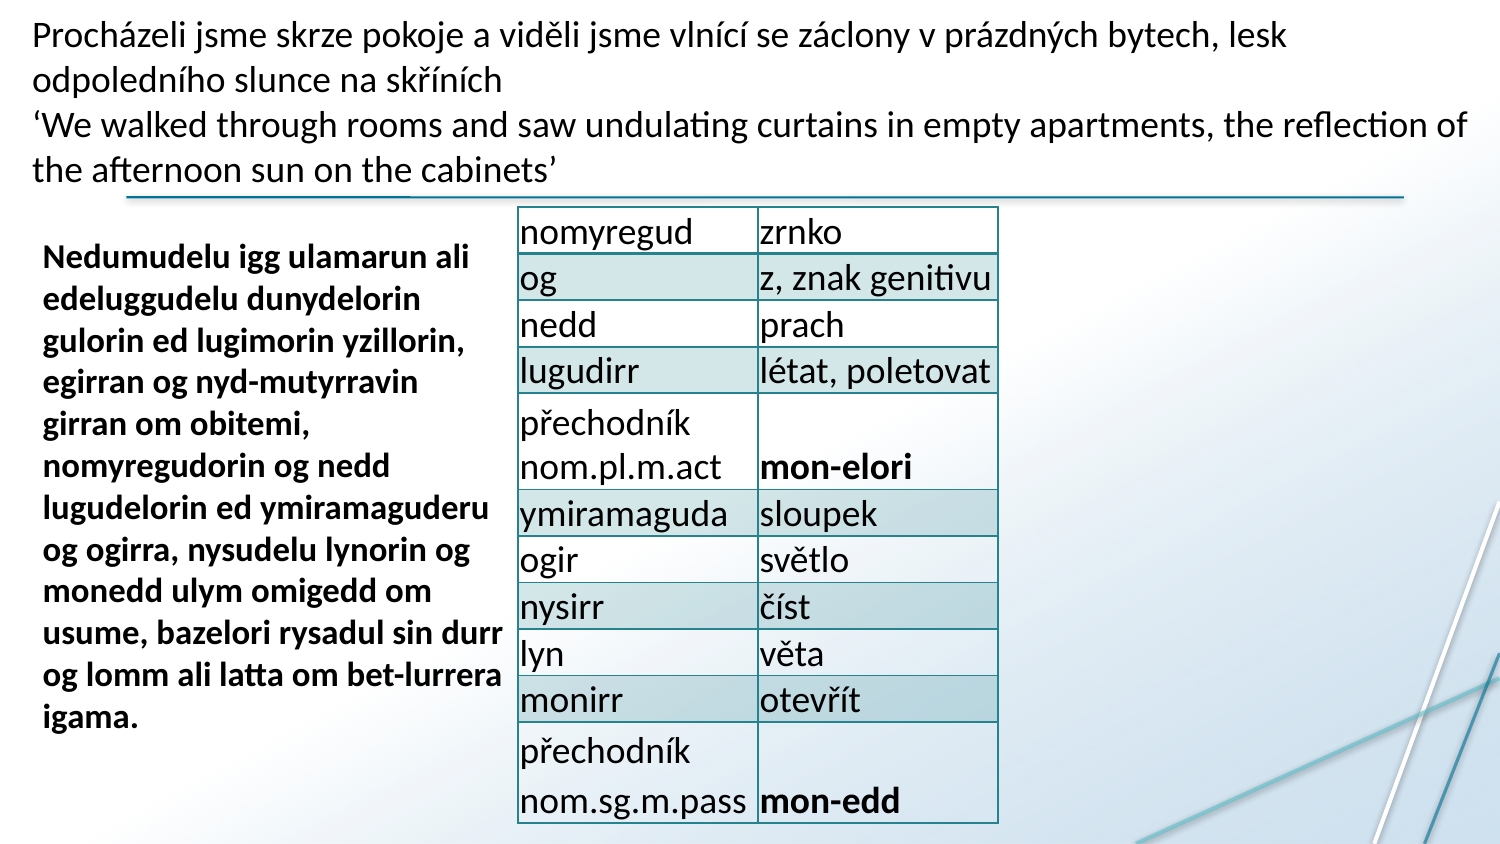

Procházeli jsme skrze pokoje a viděli jsme vlnící se záclony v prázdných bytech, lesk odpoledního slunce na skříních
‘We walked through rooms and saw undulating curtains in empty apartments, the reflection of the afternoon sun on the cabinets’
| nomyregud | zrnko |
| --- | --- |
| og | z, znak genitivu |
| nedd | prach |
| lugudirr | létat, poletovat |
| přechodník nom.pl.m.act | mon-elori |
| ymiramaguda | sloupek |
| ogir | světlo |
| nysirr | číst |
| lyn | věta |
| monirr | otevřít |
| přechodník nom.sg.m.pass | mon-edd |
Nedumudelu igg ulamarun ali edeluggudelu dunydelorin gulorin ed lugimorin yzillorin, egirran og nyd-mutyrravin girran om obitemi, nomyregudorin og nedd lugudelorin ed ymiramaguderu og ogirra, nysudelu lynorin og monedd ulym omigedd om usume, bazelori rysadul sin durr og lomm ali latta om bet-lurrera igama.